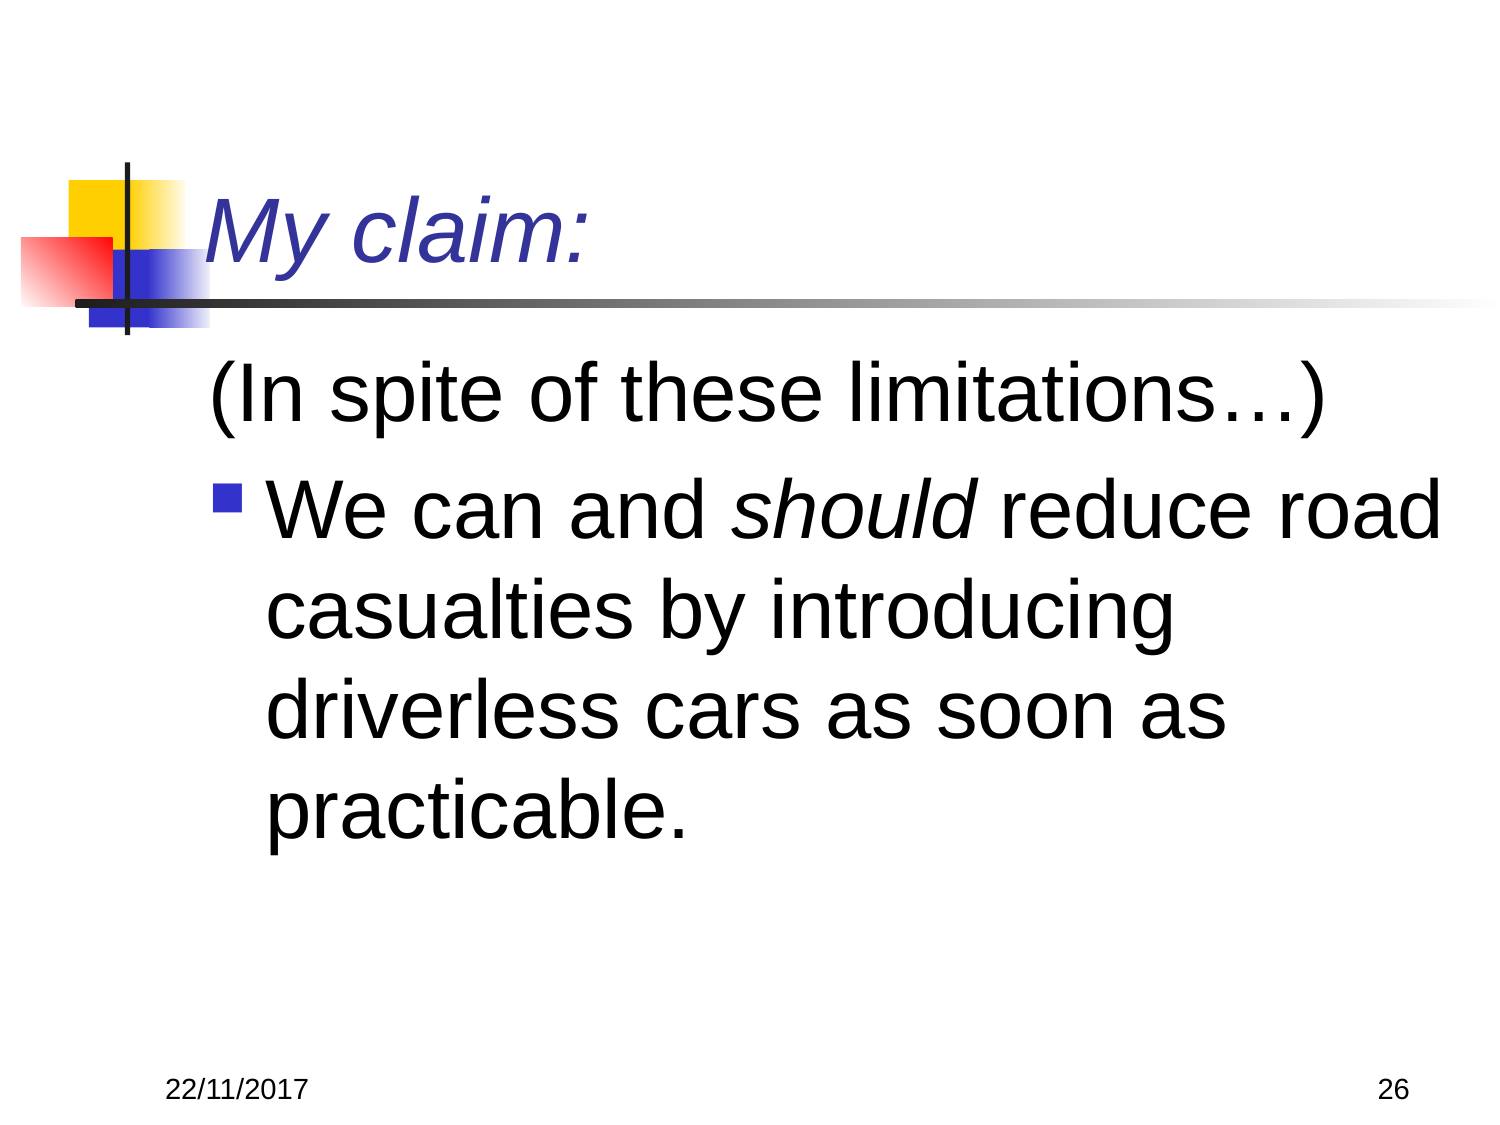

# My claim:
(In spite of these limitations…)
We can and should reduce road casualties by introducing driverless cars as soon as practicable.

22/11/2017

26